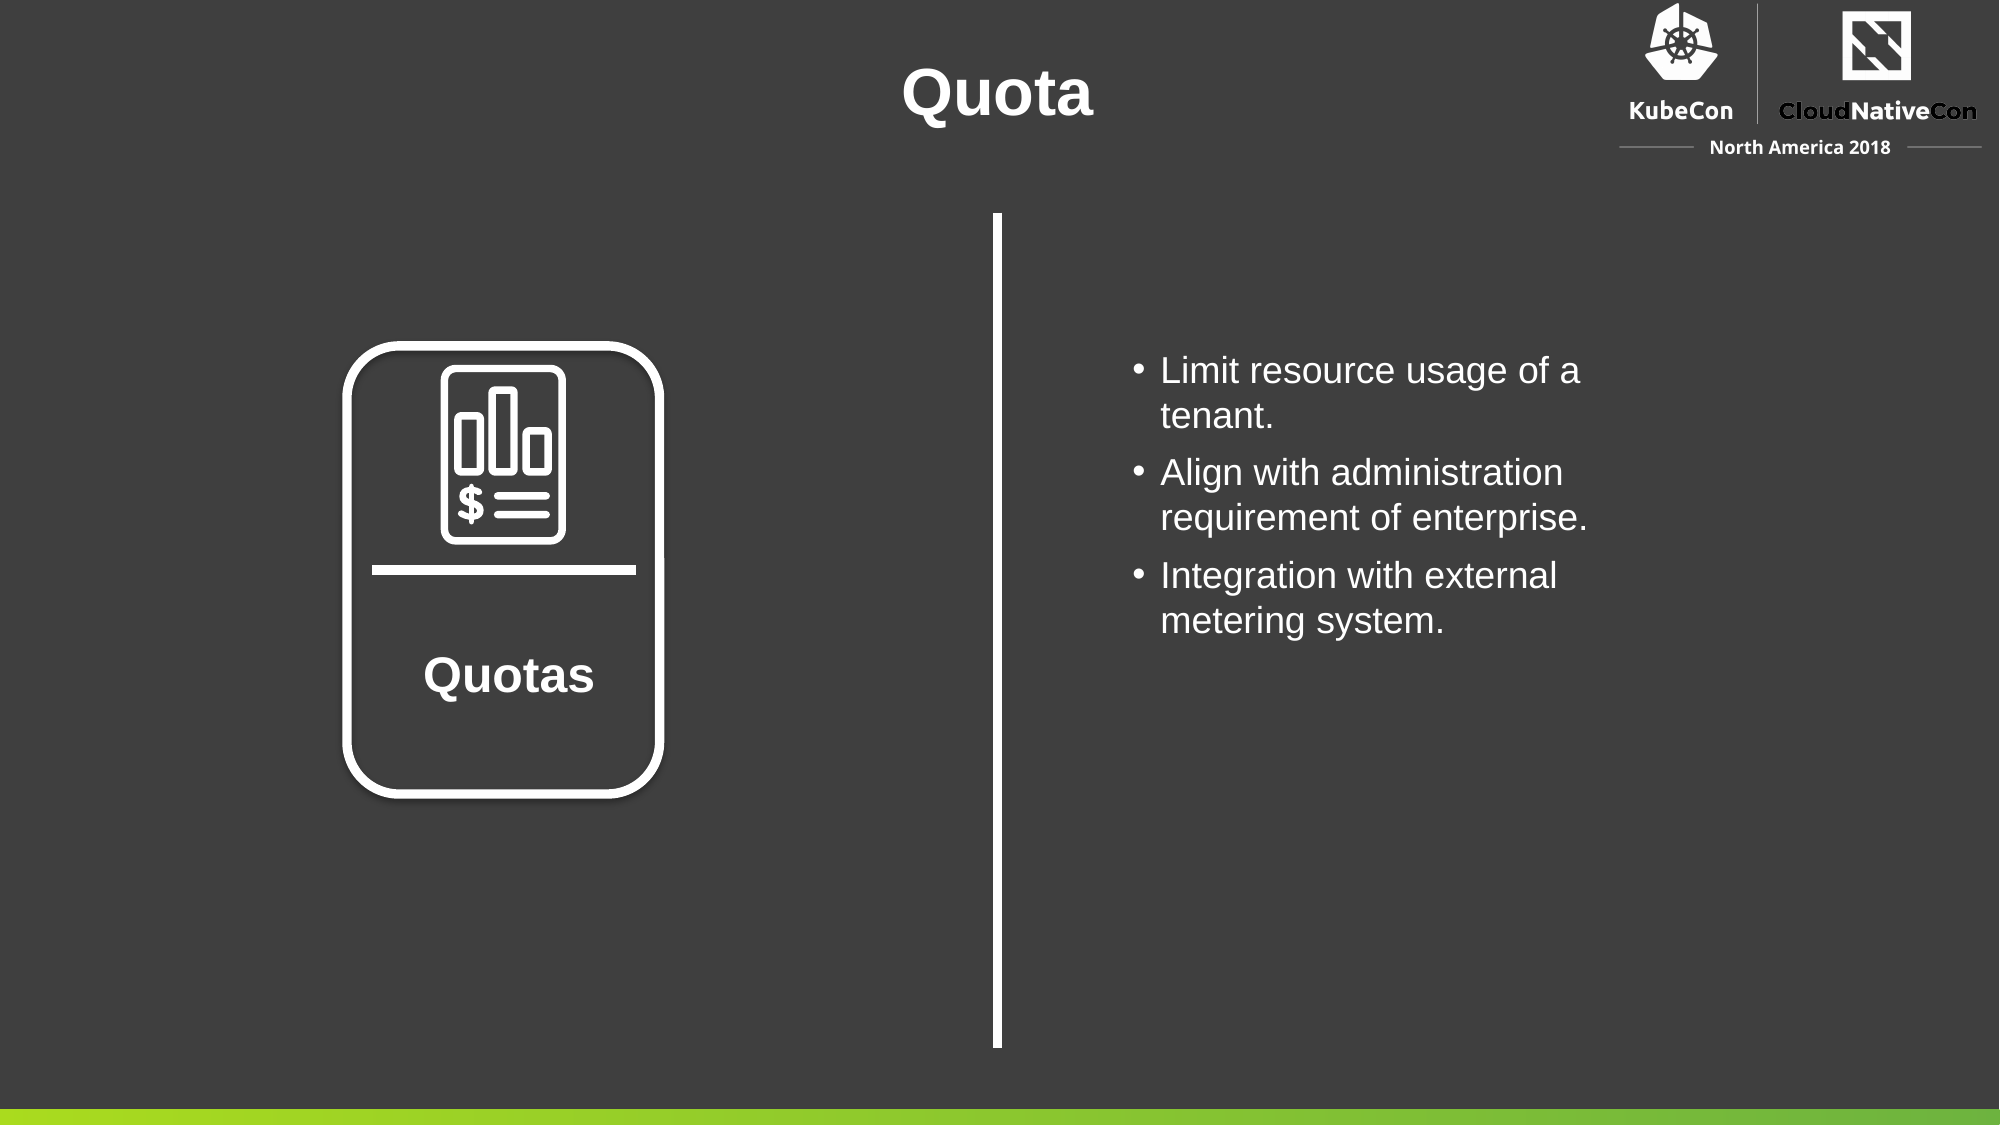

# Quota

Quotas
Limit resource usage of a tenant.
Align with administration requirement of enterprise.
Integration with external metering system.

22